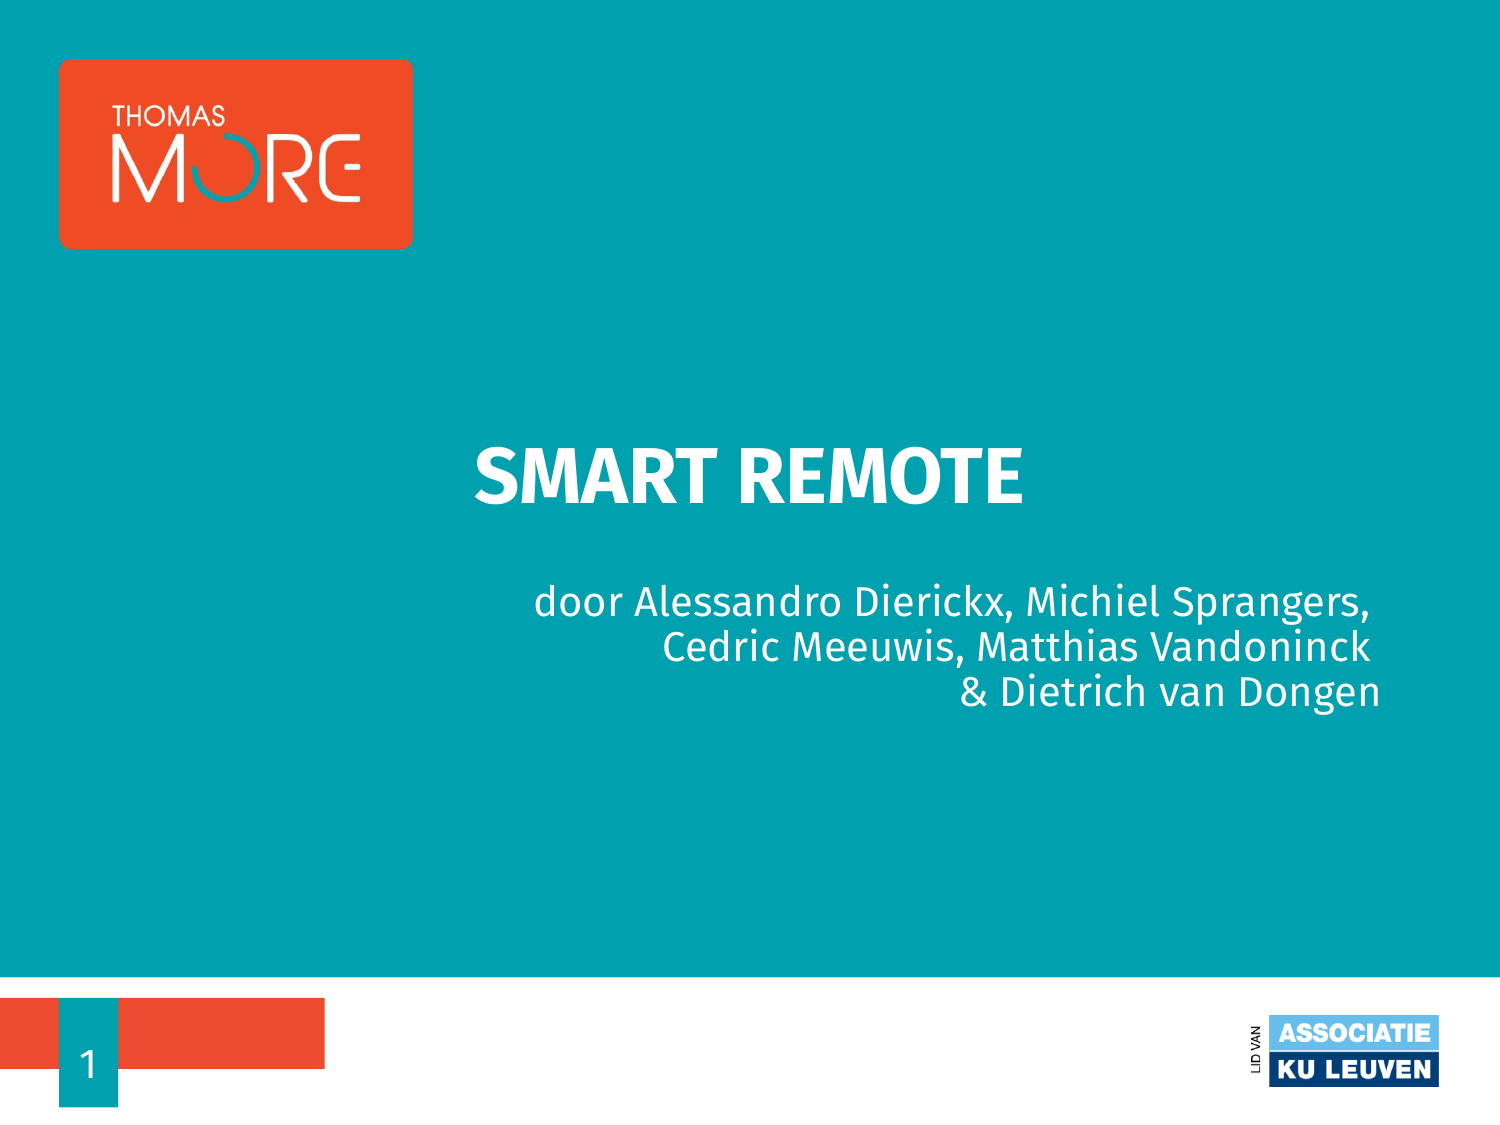

# SMART REMOTE
door Alessandro Dierickx, Michiel Sprangers,
Cedric Meeuwis, Matthias Vandoninck
& Dietrich van Dongen
1